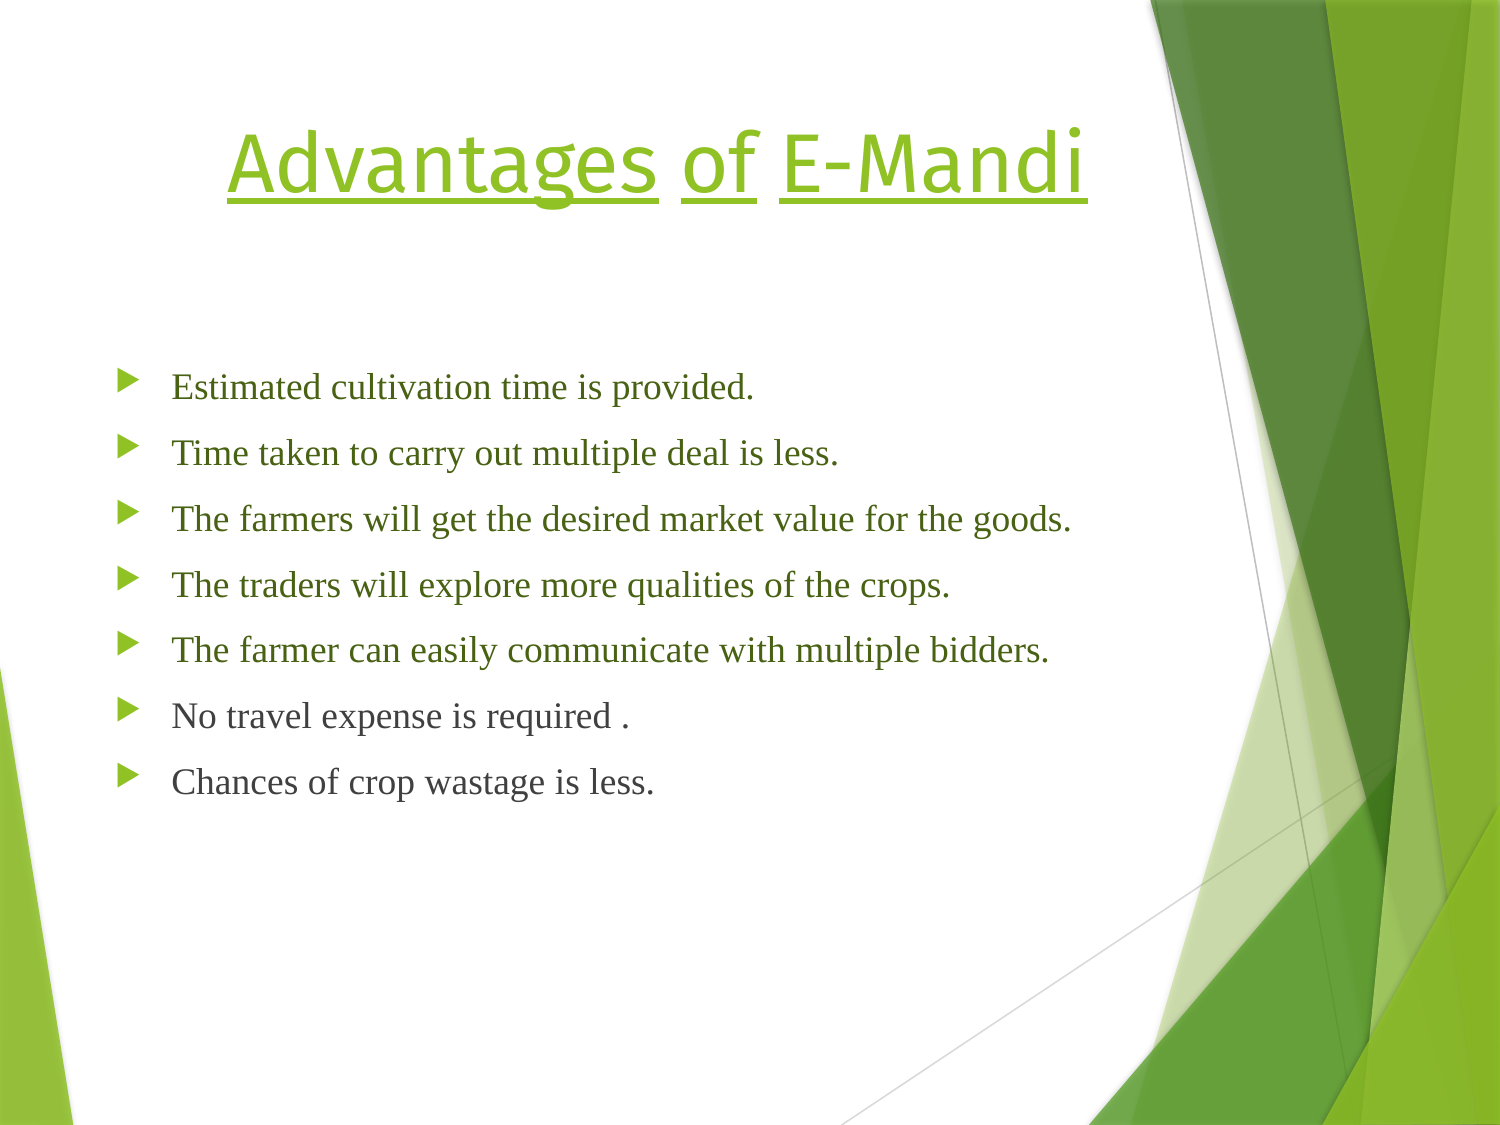

# Advantages of E-Mandi
Estimated cultivation time is provided.
Time taken to carry out multiple deal is less.
The farmers will get the desired market value for the goods.
The traders will explore more qualities of the crops.
The farmer can easily communicate with multiple bidders.
No travel expense is required .
Chances of crop wastage is less.